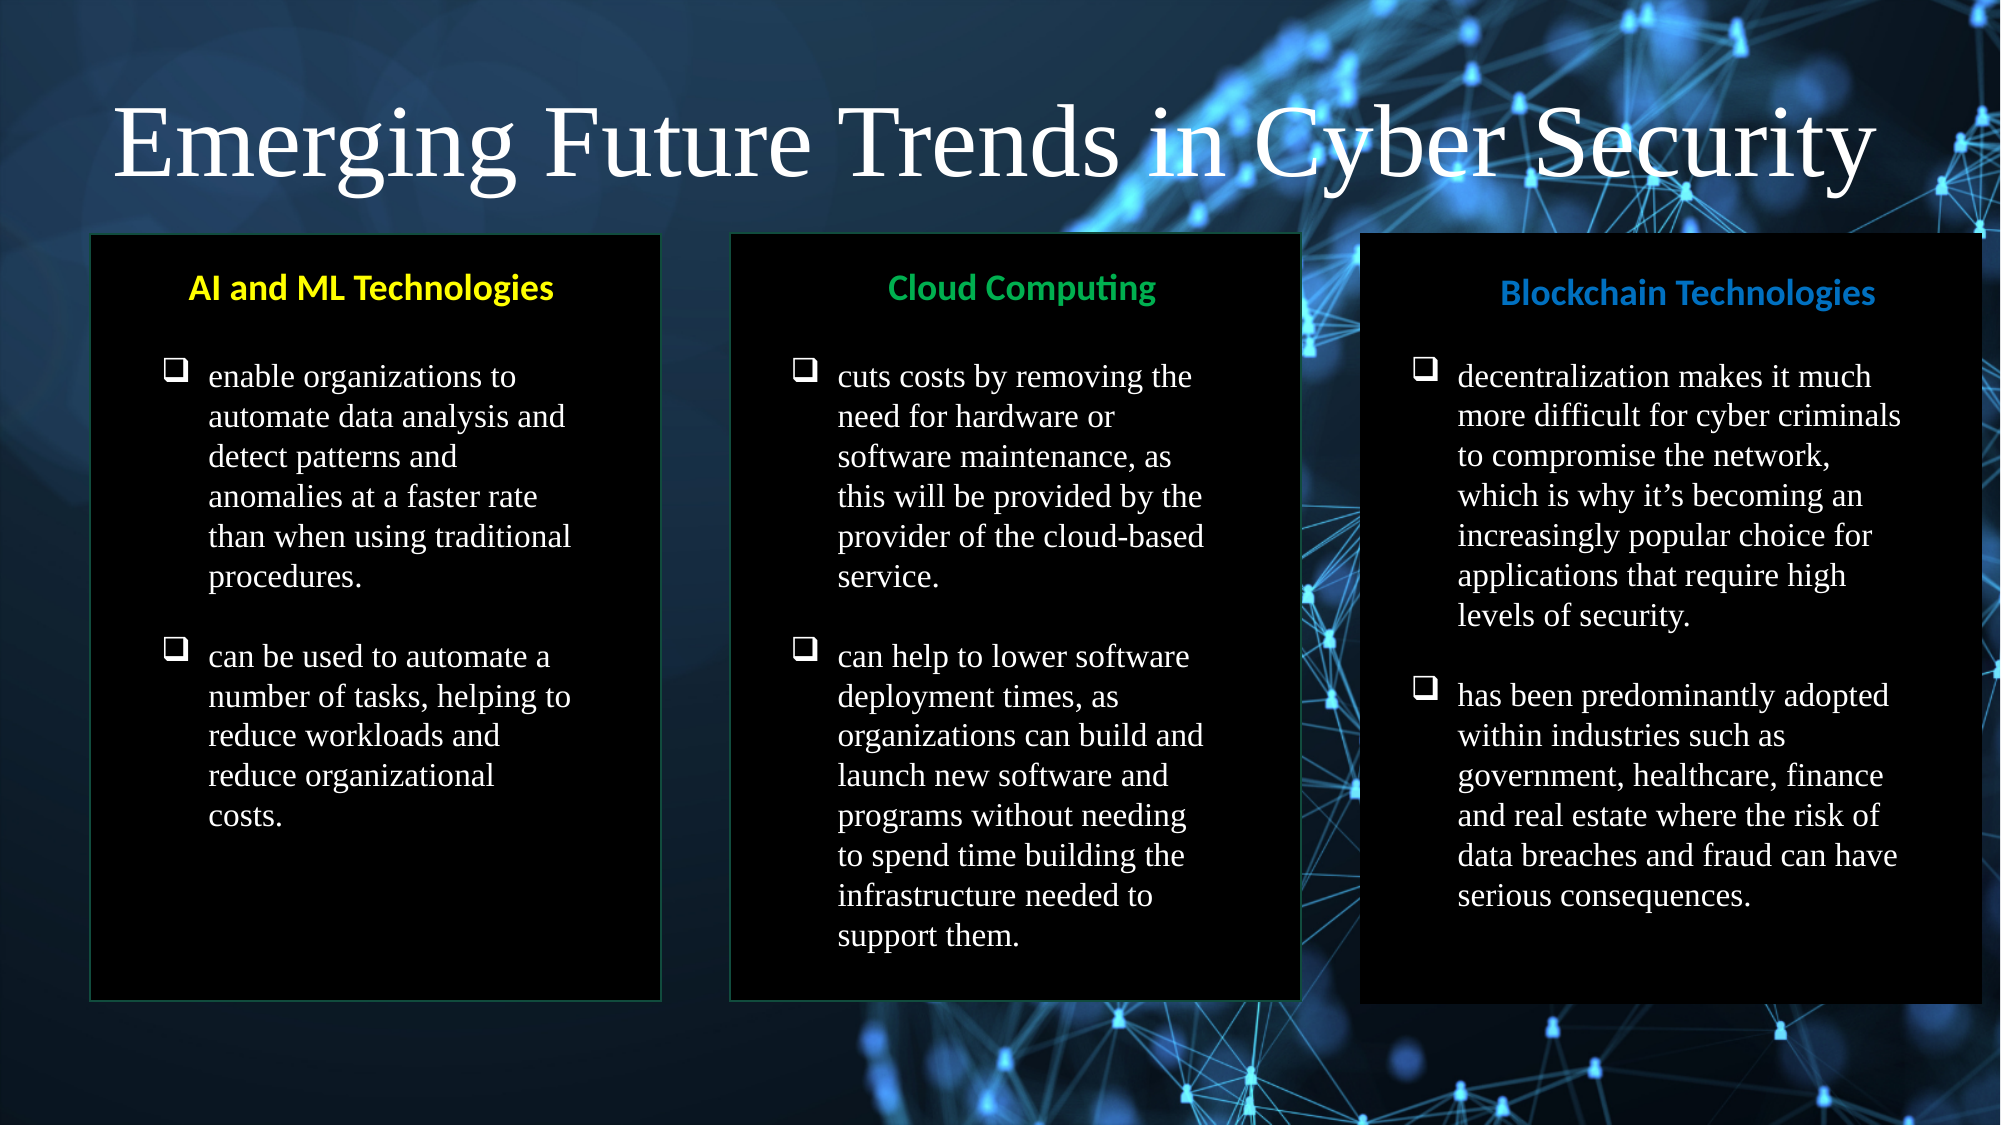

# Emerging Future Trends in Cyber Security

Cloud Computing

AI and ML Technologies

Blockchain Technologies

decentralization makes it much more difficult for cyber criminals to compromise the network, which is why it’s becoming an increasingly popular choice for applications that require high levels of security.

has been predominantly adopted within industries such as government, healthcare, finance and real estate where the risk of data breaches and fraud can have serious consequences.
enable organizations to automate data analysis and detect patterns and anomalies at a faster rate than when using traditional procedures.

can be used to automate a number of tasks, helping to reduce workloads and reduce organizational costs.
cuts costs by removing the need for hardware or software maintenance, as this will be provided by the provider of the cloud-based service.

can help to lower software deployment times, as organizations can build and launch new software and programs without needing to spend time building the infrastructure needed to support them.